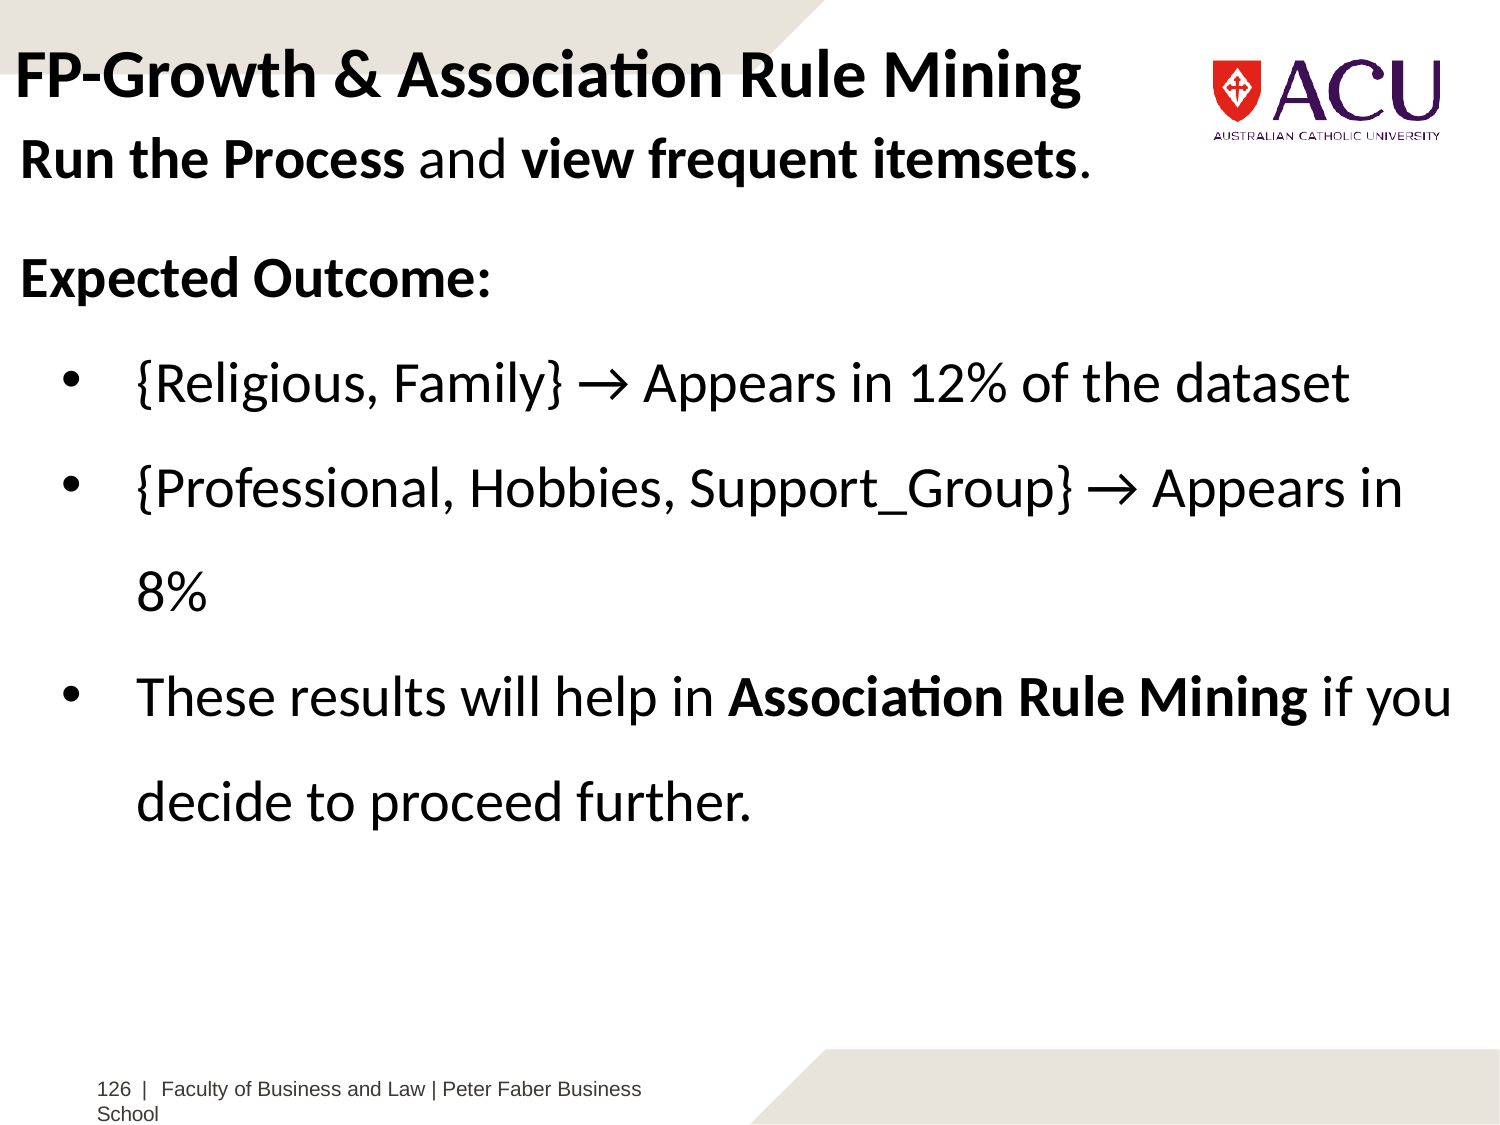

FP-Growth & Association Rule Mining
Run the Process and view frequent itemsets.
Expected Outcome:
{Religious, Family} → Appears in 12% of the dataset
{Professional, Hobbies, Support_Group} → Appears in 8%
These results will help in Association Rule Mining if you decide to proceed further.
126 | Faculty of Business and Law | Peter Faber Business School